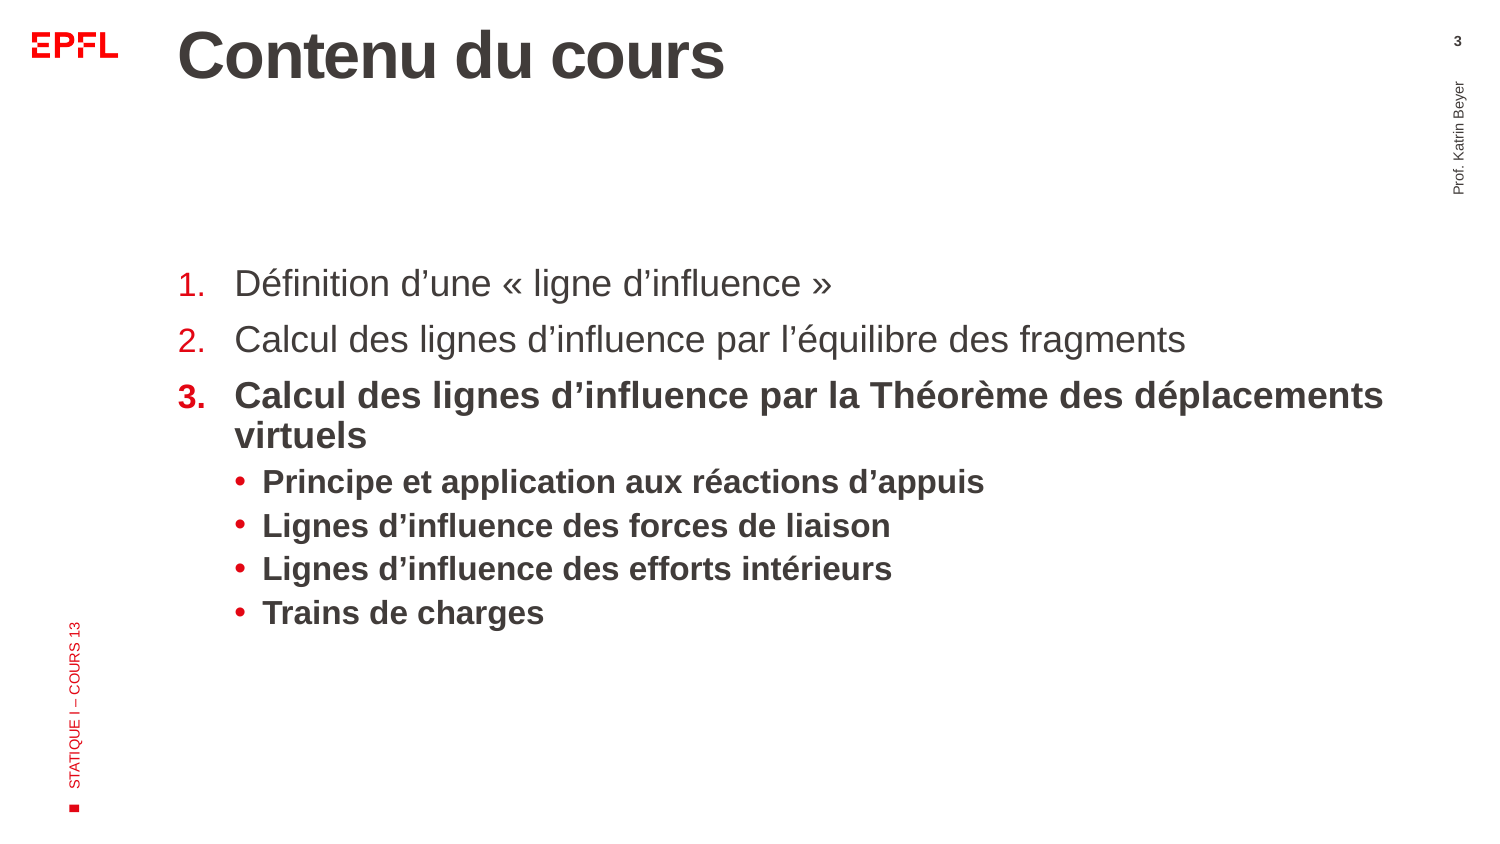

# Contenu du cours
3
Définition d’une « ligne d’influence »
Calcul des lignes d’influence par l’équilibre des fragments
Calcul des lignes d’influence par la Théorème des déplacements virtuels
Principe et application aux réactions d’appuis
Lignes d’influence des forces de liaison
Lignes d’influence des efforts intérieurs
Trains de charges
Prof. Katrin Beyer
STATIQUE I – COURS 13